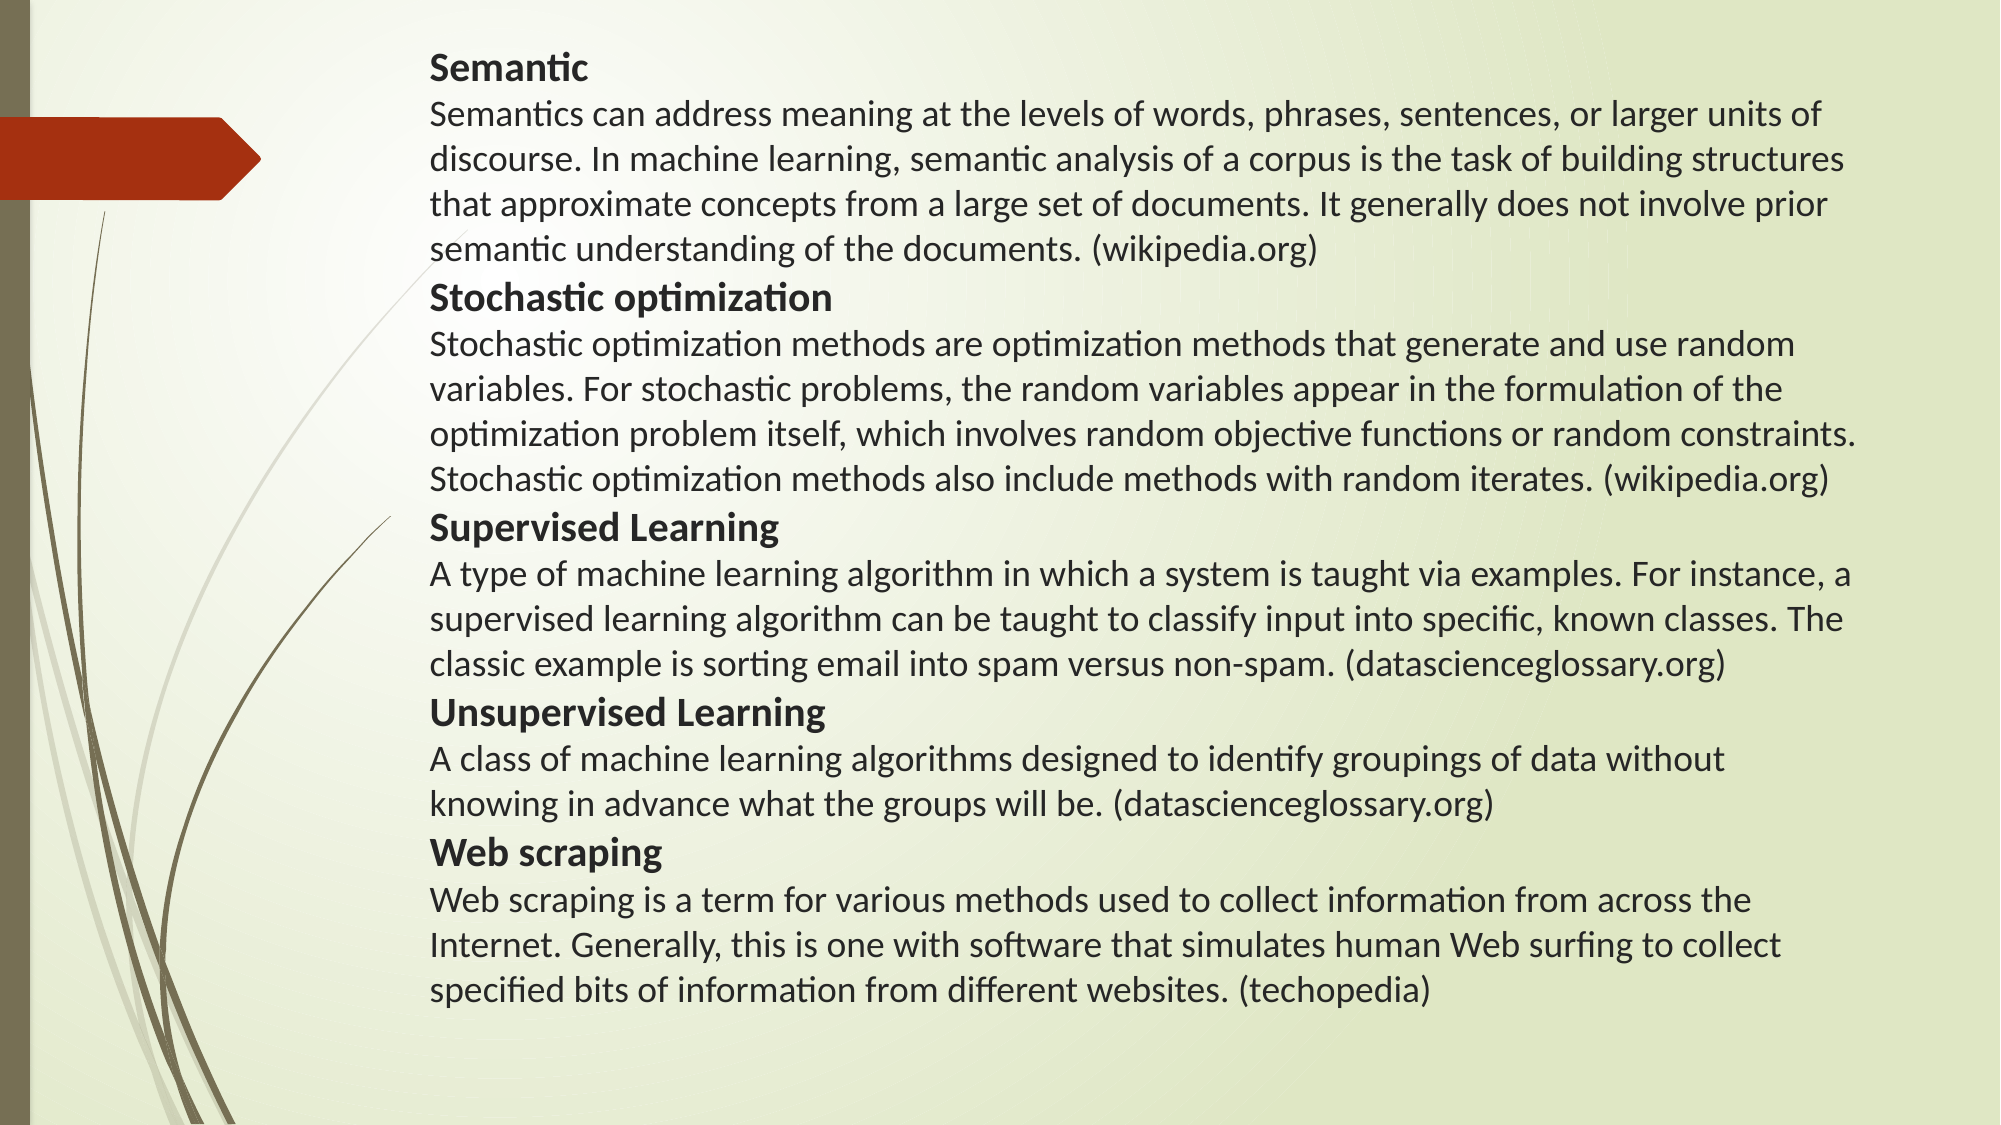

# Semantic Semantics can address meaning at the levels of words, phrases, sentences, or larger units of discourse. In machine learning, semantic analysis of a corpus is the task of building structures that approximate concepts from a large set of documents. It generally does not involve prior semantic understanding of the documents. (wikipedia.org) Stochastic optimization Stochastic optimization methods are optimization methods that generate and use random variables. For stochastic problems, the random variables appear in the formulation of the optimization problem itself, which involves random objective functions or random constraints. Stochastic optimization methods also include methods with random iterates. (wikipedia.org) Supervised Learning A type of machine learning algorithm in which a system is taught via examples. For instance, a supervised learning algorithm can be taught to classify input into specific, known classes. The classic example is sorting email into spam versus non-spam. (datascienceglossary.org) Unsupervised Learning A class of machine learning algorithms designed to identify groupings of data without knowing in advance what the groups will be. (datascienceglossary.org) Web scraping Web scraping is a term for various methods used to collect information from across the Internet. Generally, this is one with software that simulates human Web surfing to collect specified bits of information from different websites. (techopedia)